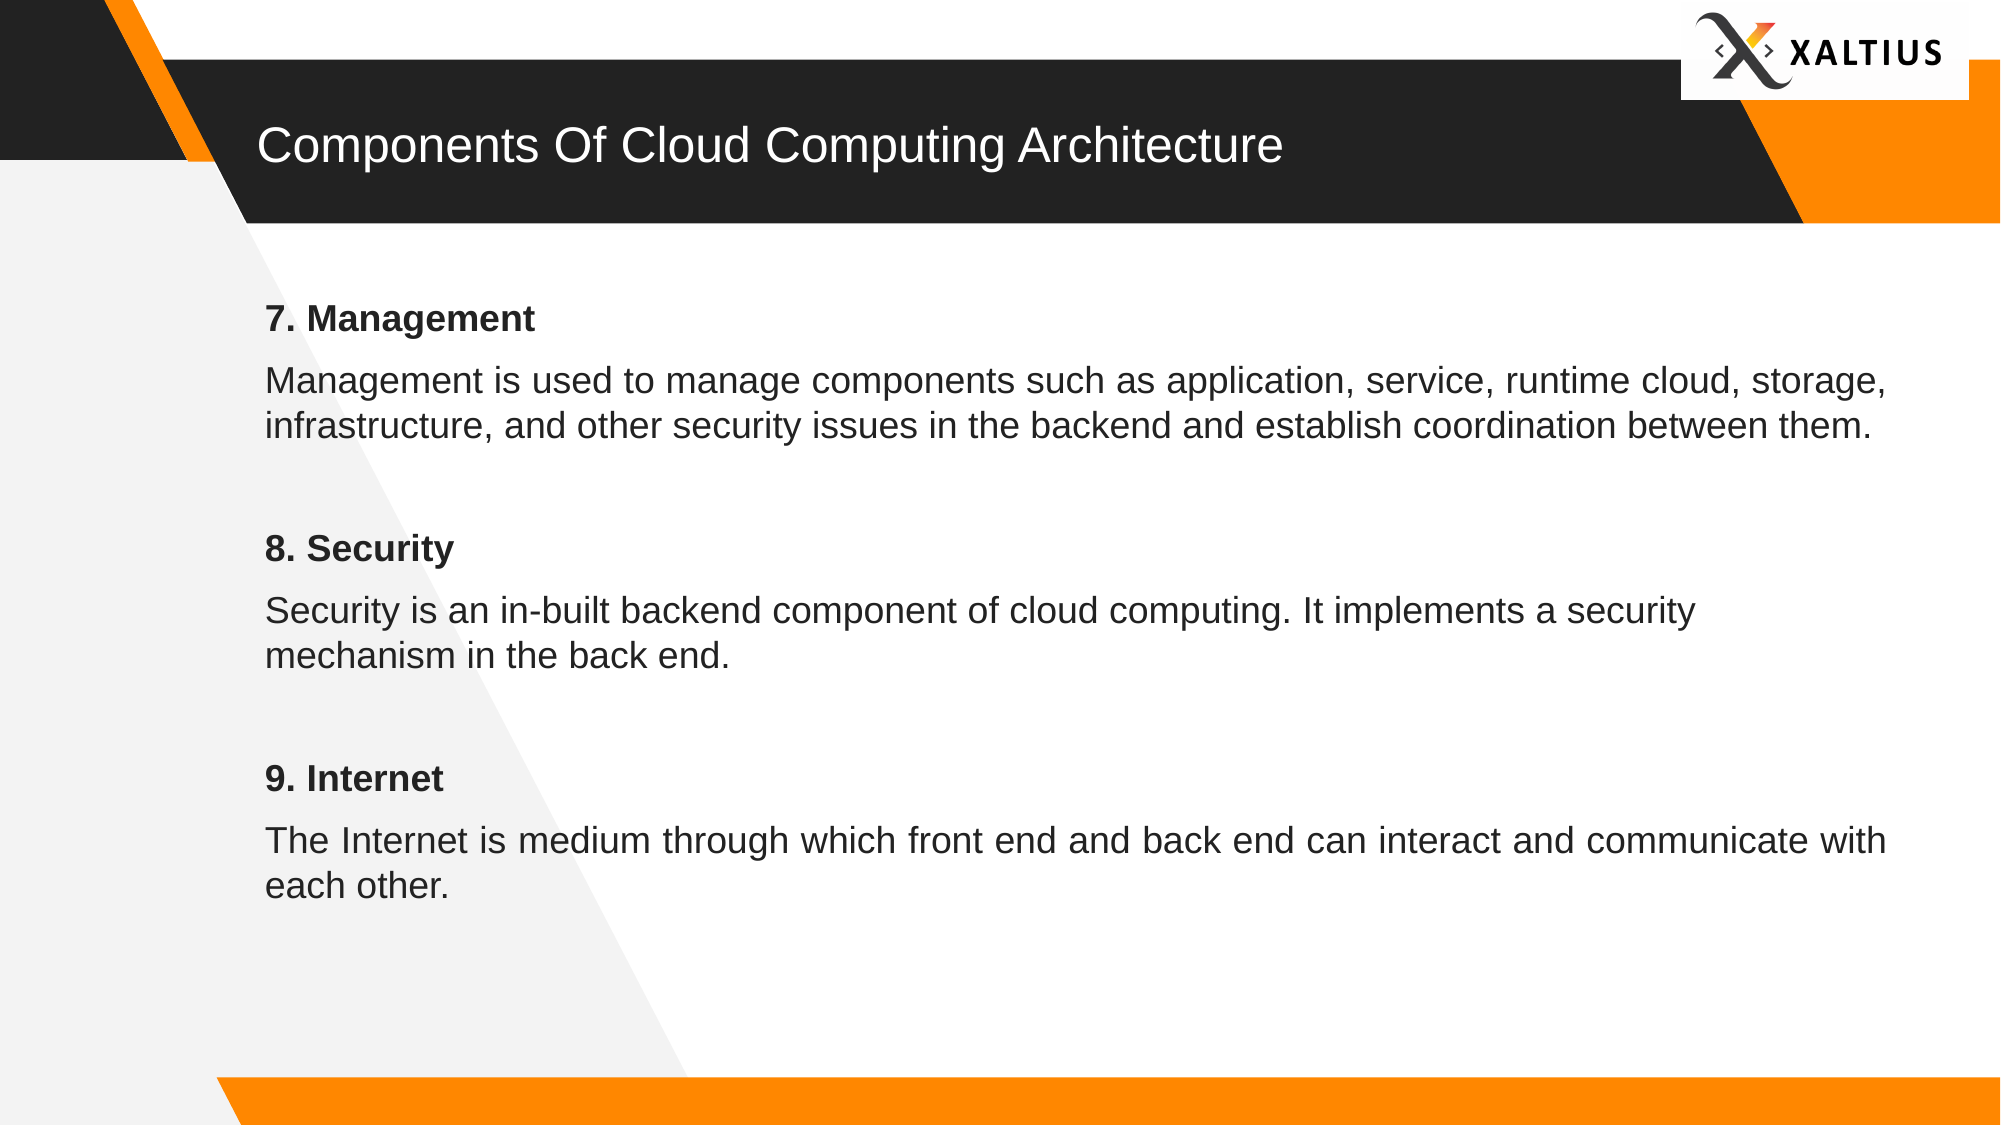

# Components Of Cloud Computing Architecture
7. Management
Management is used to manage components such as application, service, runtime cloud, storage, infrastructure, and other security issues in the backend and establish coordination between them.

8. Security
Security is an in-built backend component of cloud computing. It implements a security mechanism in the back end.

9. Internet
The Internet is medium through which front end and back end can interact and communicate with each other.